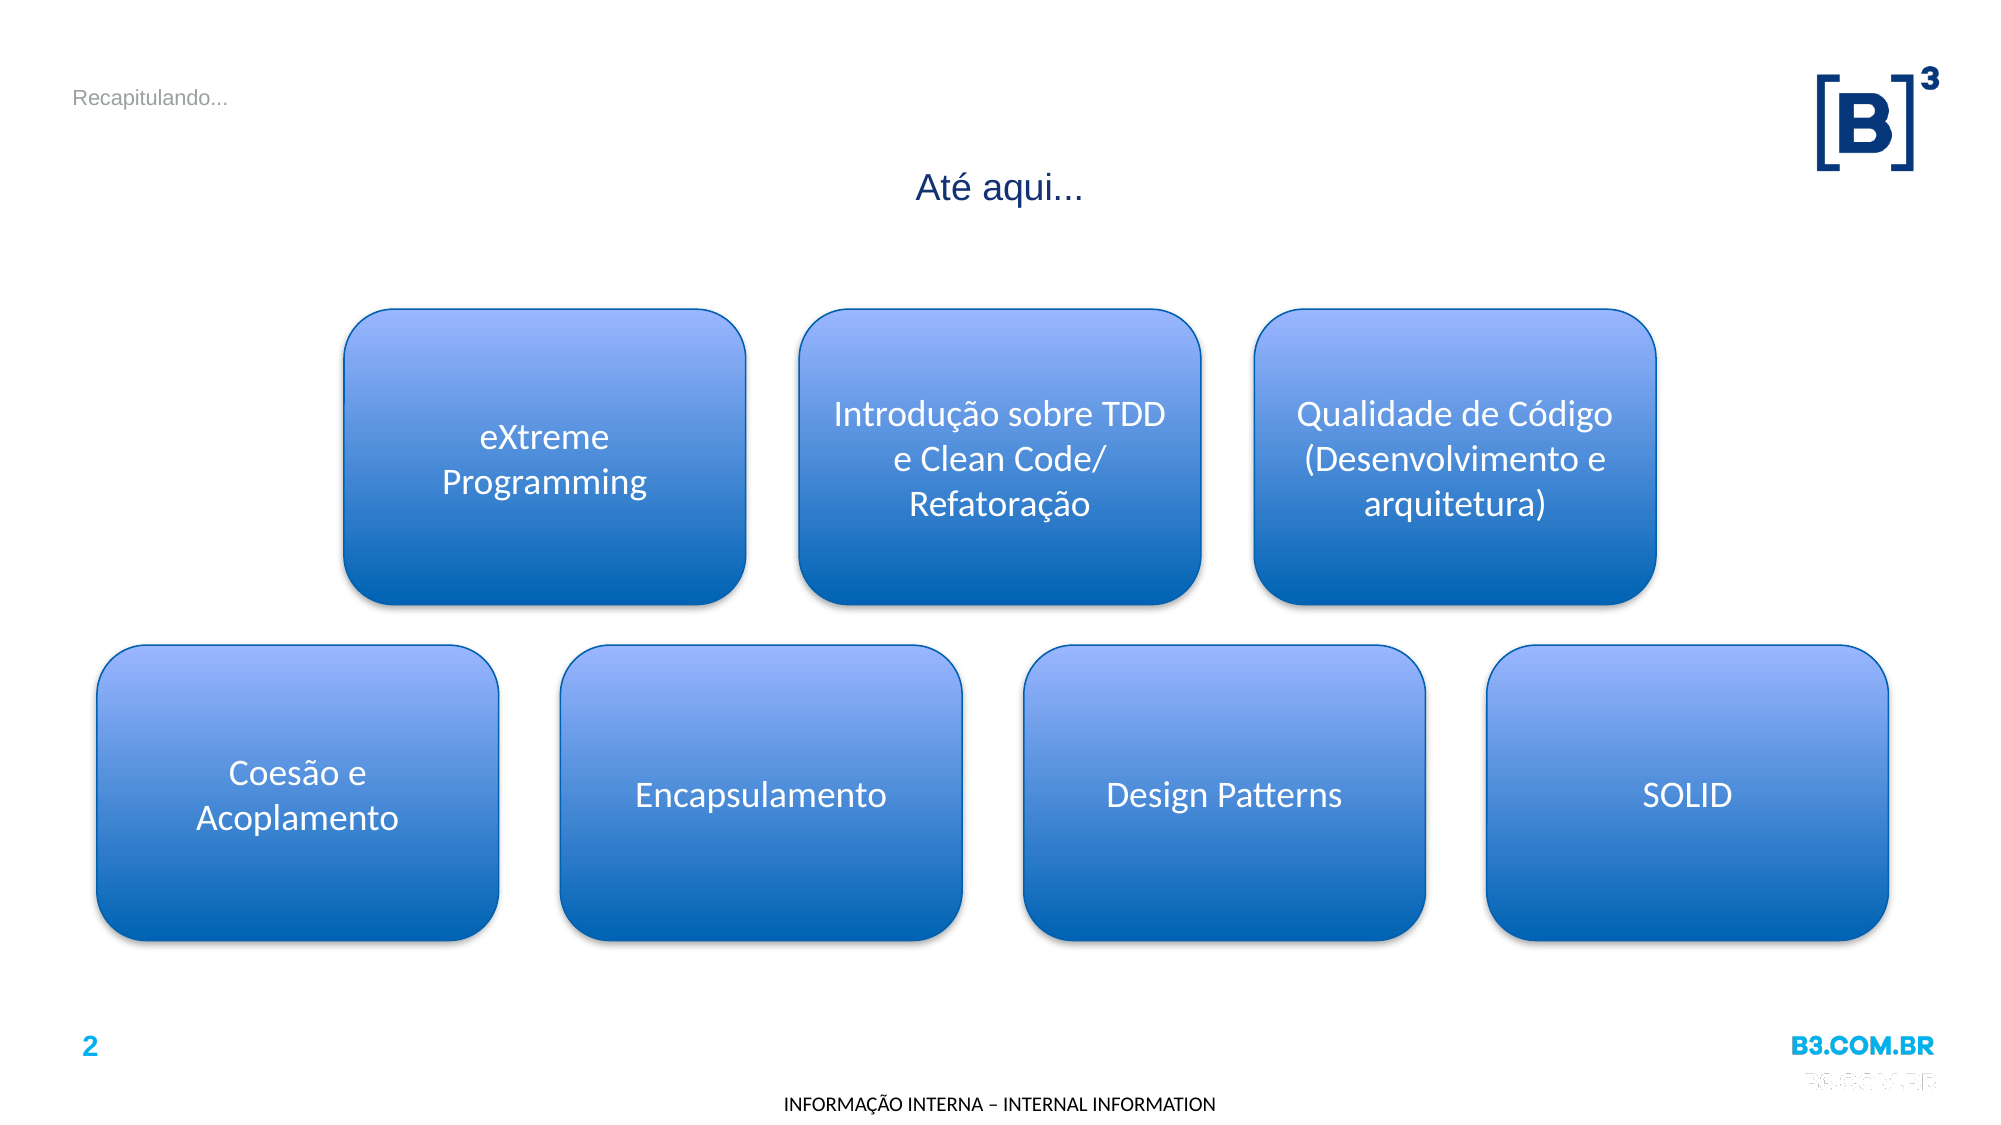

# Recapitulando...
Até aqui...
eXtreme Programming
Introdução sobre TDD e Clean Code/ Refatoração
Qualidade de Código
(Desenvolvimento e arquitetura)
Coesão e Acoplamento
Encapsulamento
Design Patterns
SOLID